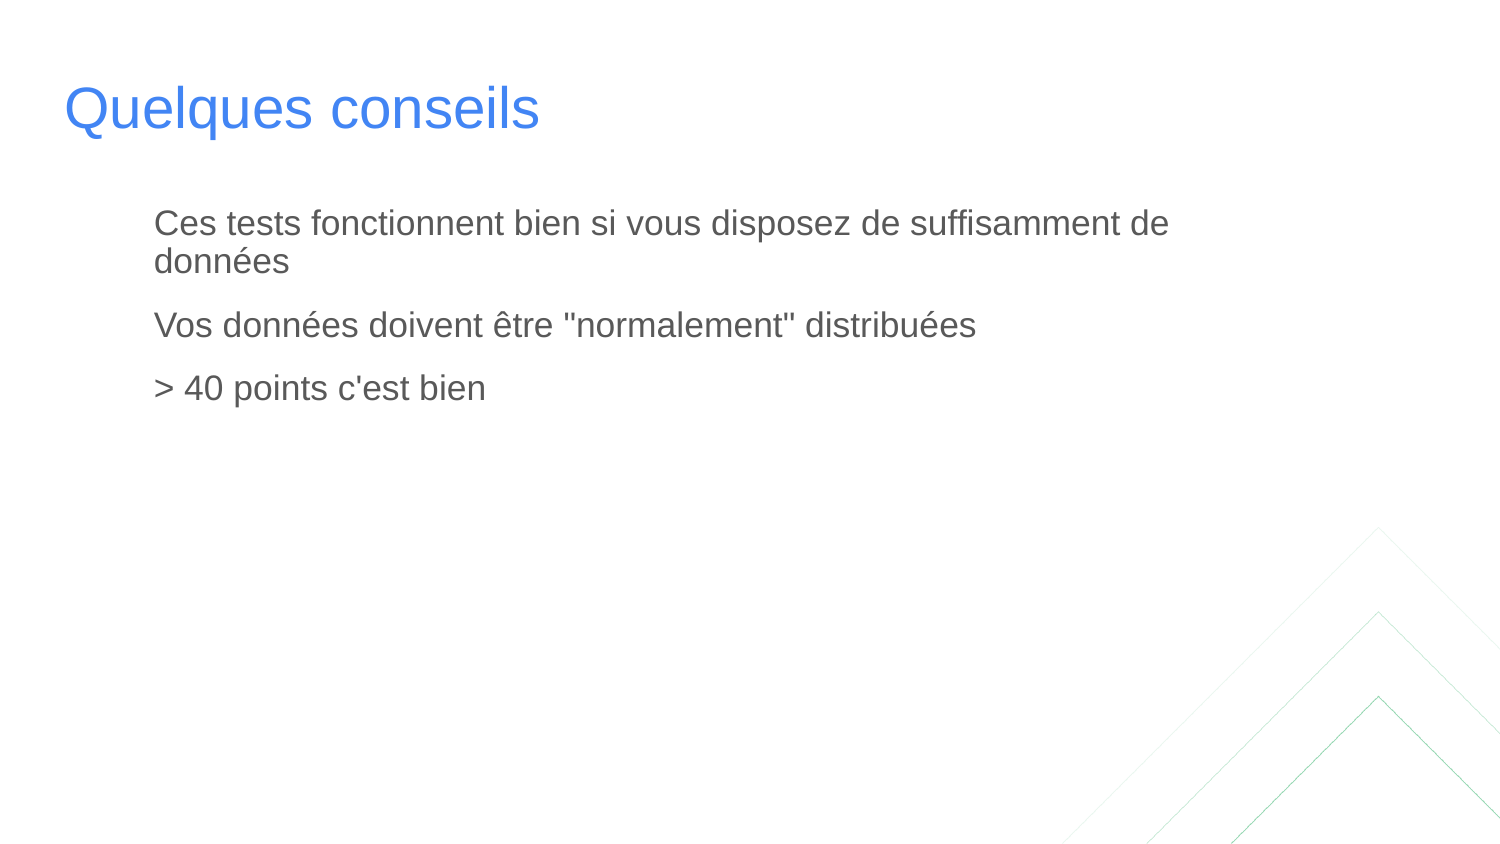

# Quelques conseils
Ces tests fonctionnent bien si vous disposez de suffisamment de données
Vos données doivent être "normalement" distribuées
> 40 points c'est bien